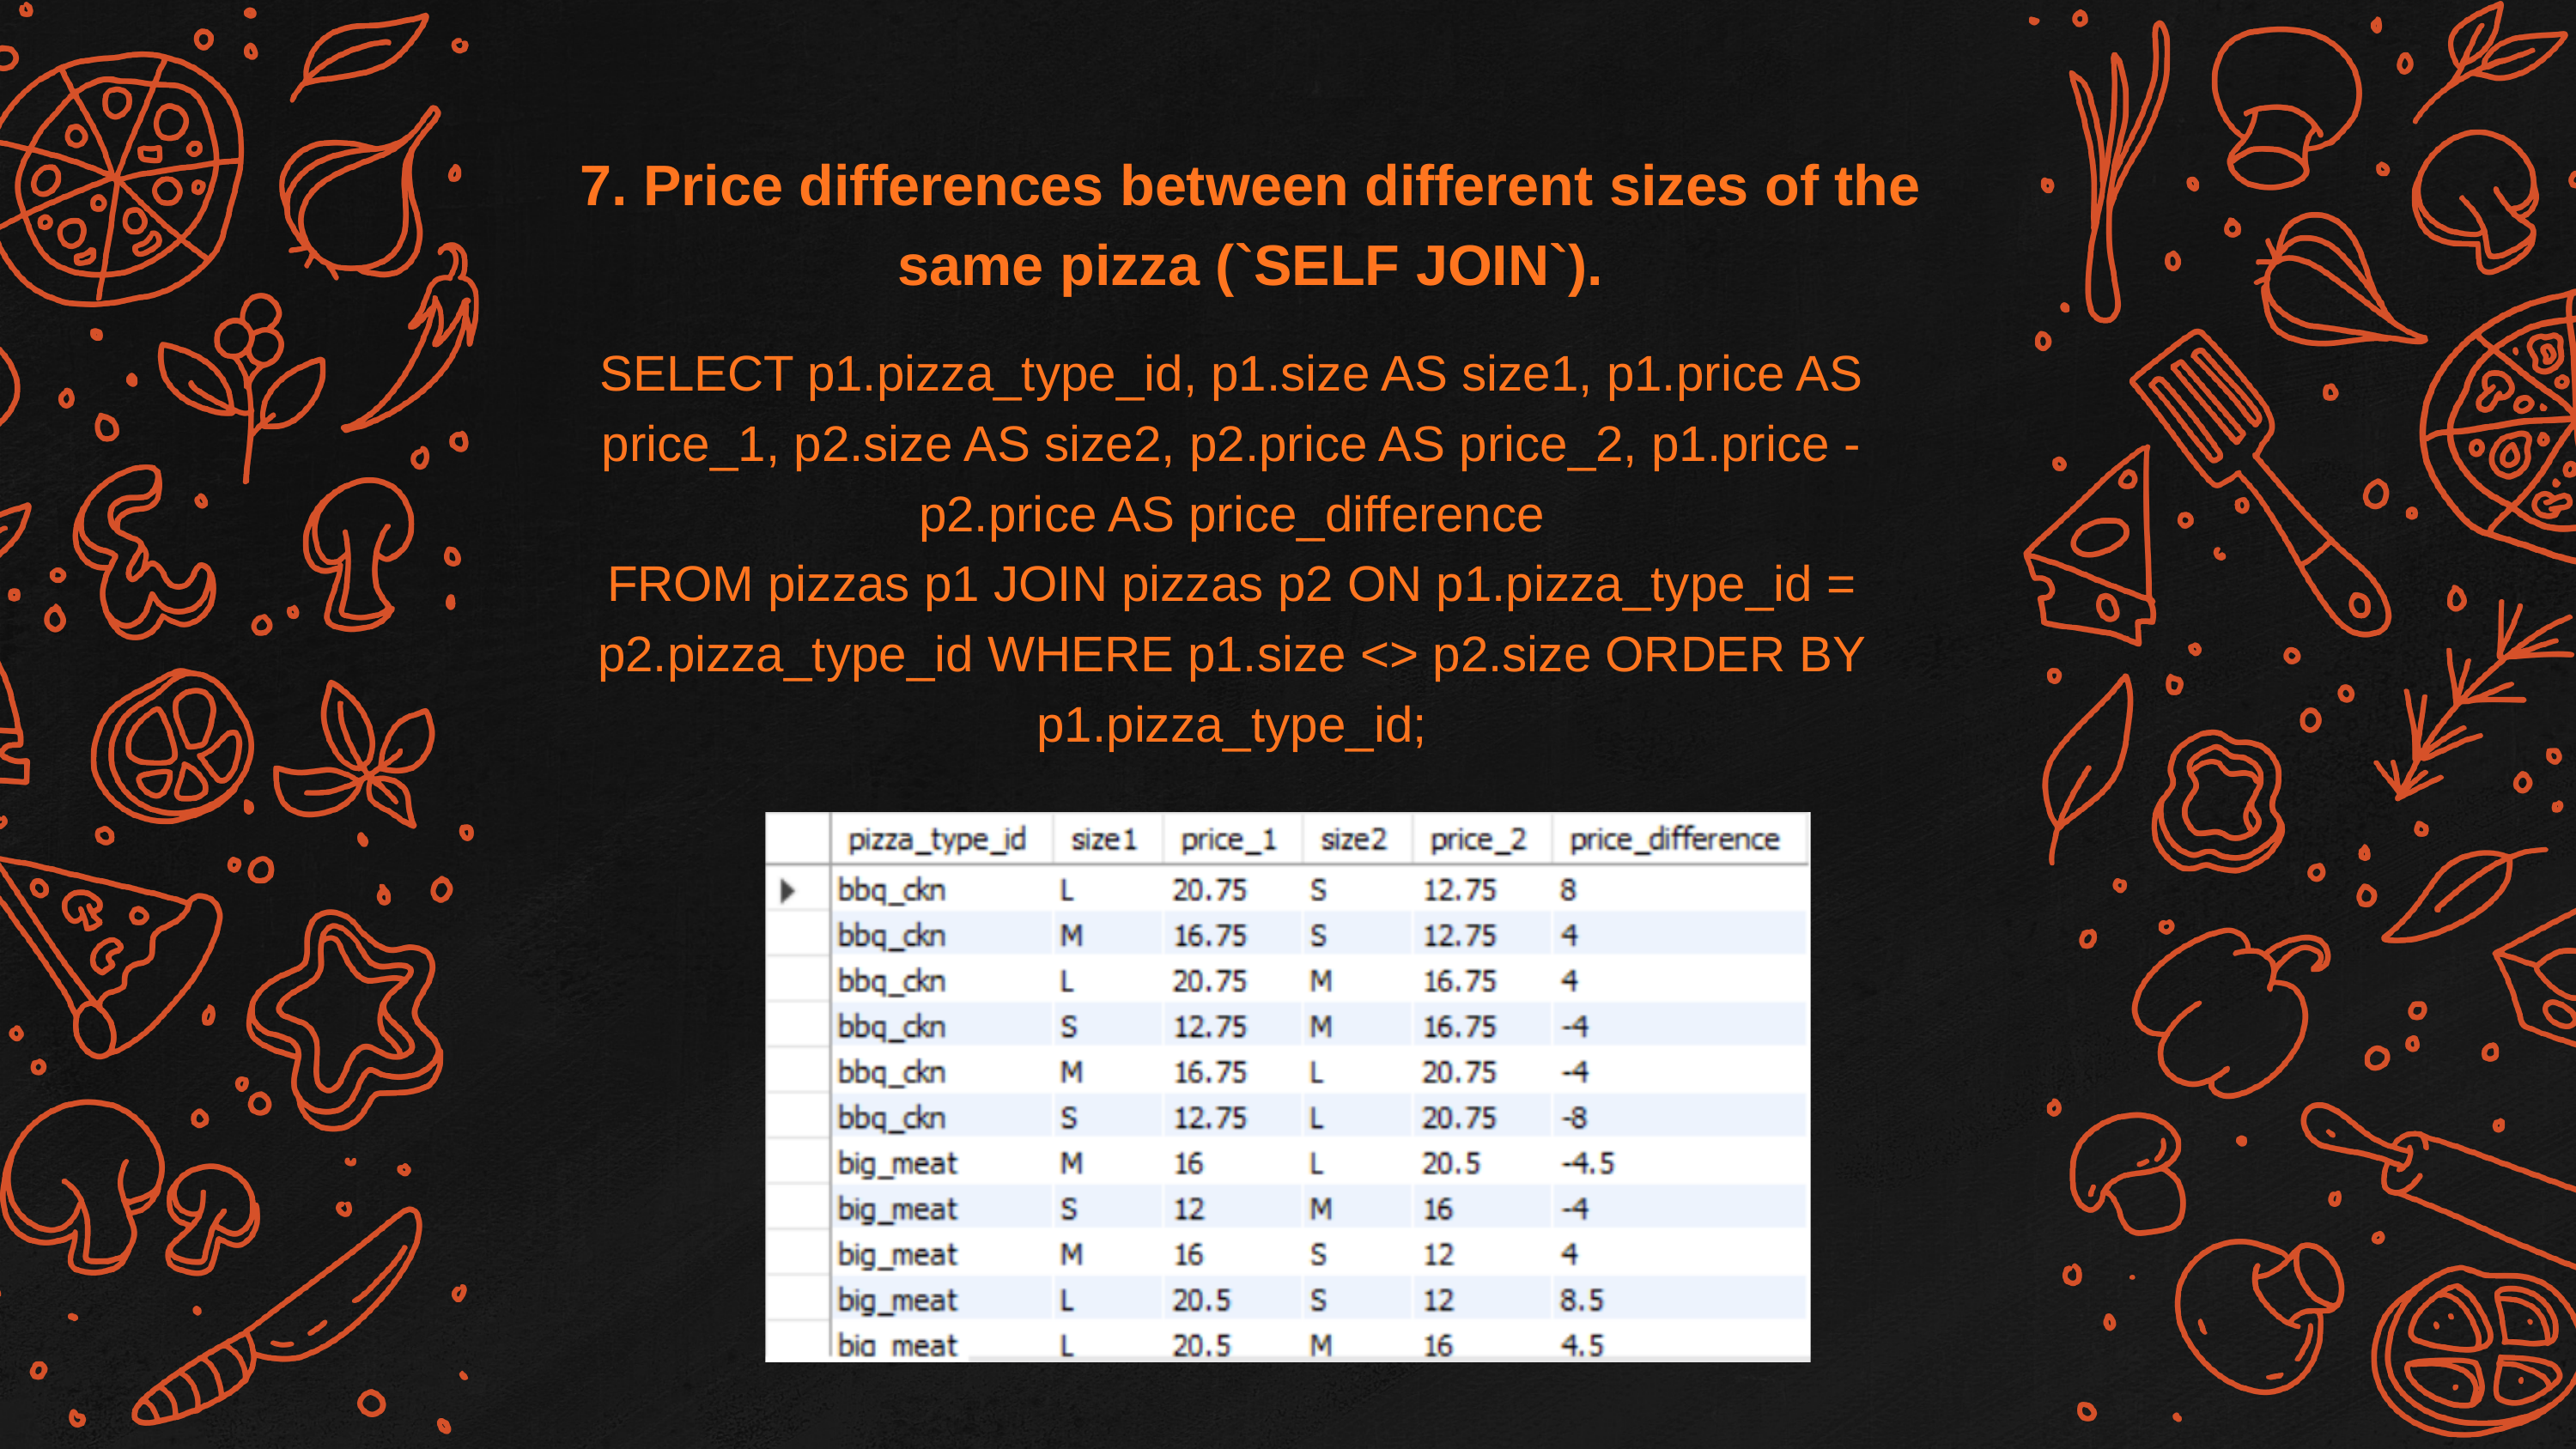

7. Price differences between different sizes of the same pizza (`SELF JOIN`).
SELECT p1.pizza_type_id, p1.size AS size1, p1.price AS price_1, p2.size AS size2, p2.price AS price_2, p1.price - p2.price AS price_difference
FROM pizzas p1 JOIN pizzas p2 ON p1.pizza_type_id = p2.pizza_type_id WHERE p1.size <> p2.size ORDER BY p1.pizza_type_id;